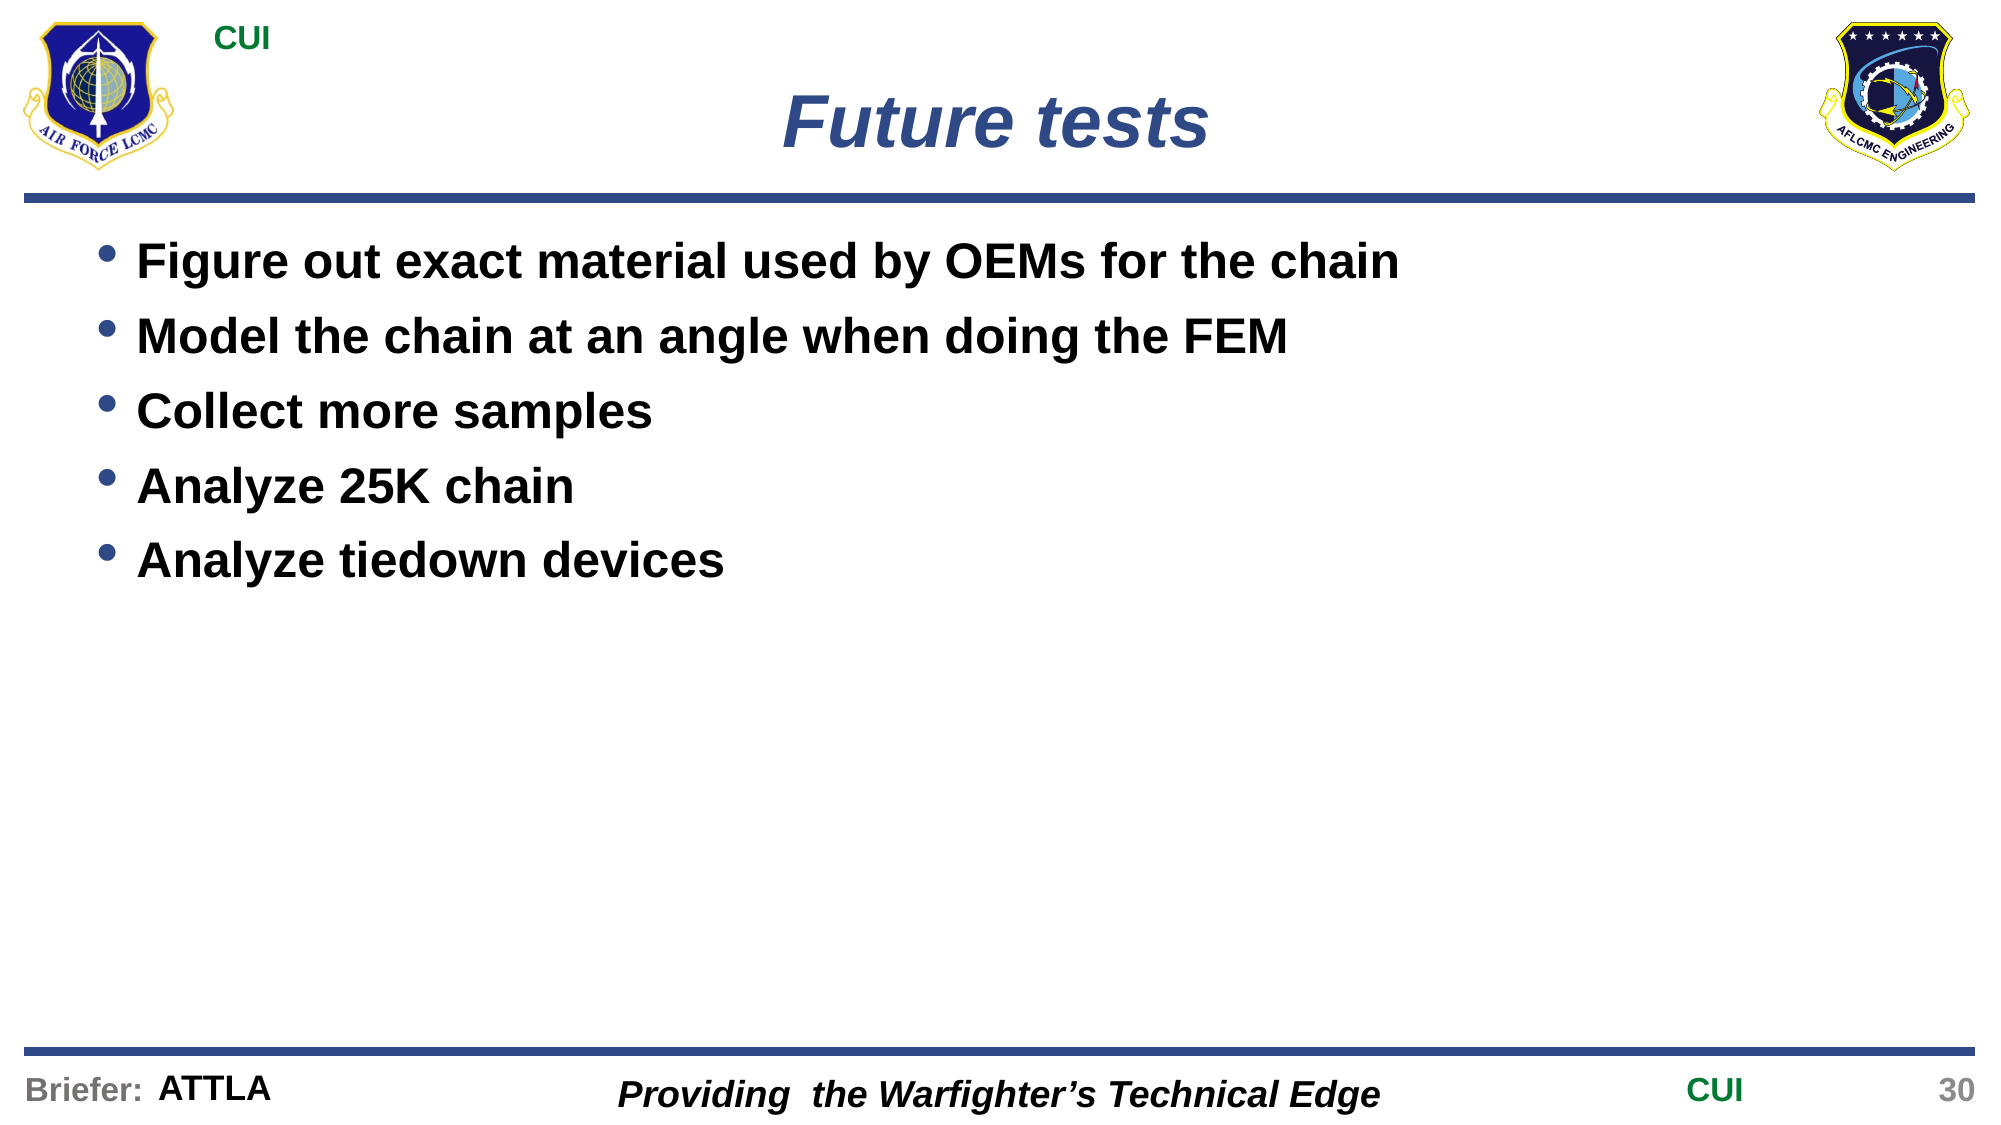

# Future tests
Figure out exact material used by OEMs for the chain
Model the chain at an angle when doing the FEM
Collect more samples
Analyze 25K chain
Analyze tiedown devices
30